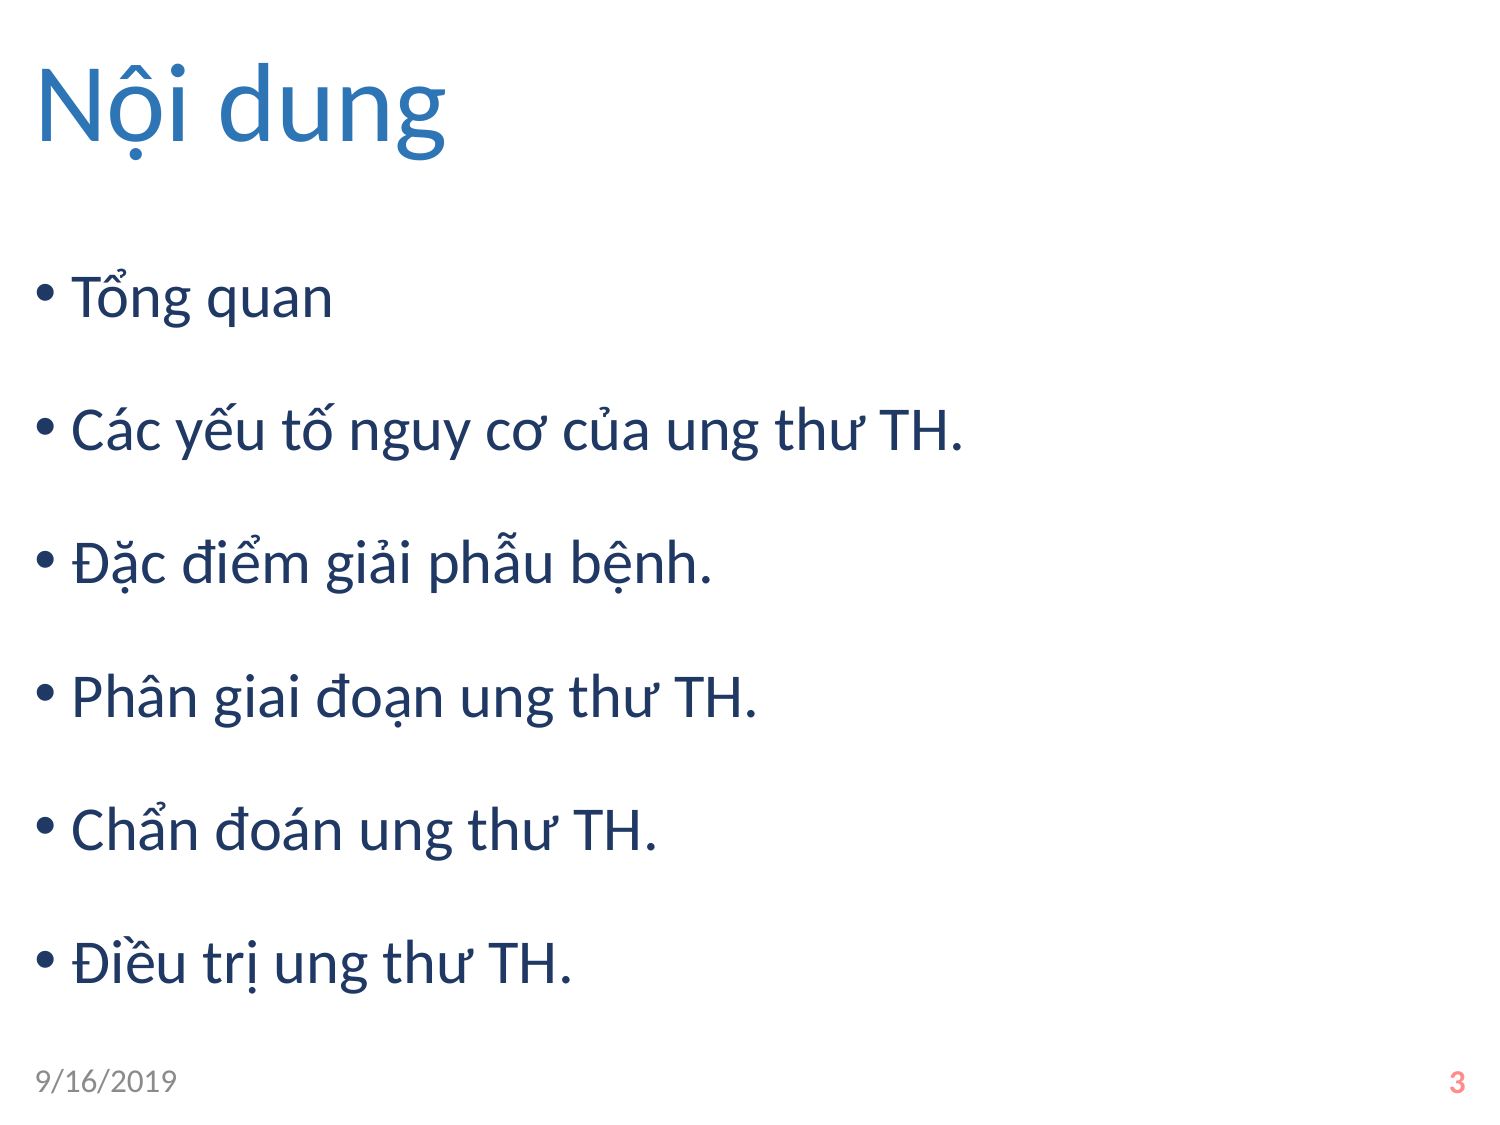

# Nội dung
Tổng quan
Các yếu tố nguy cơ của ung thư TH.
Đặc điểm giải phẫu bệnh.
Phân giai đoạn ung thư TH.
Chẩn đoán ung thư TH.
Điều trị ung thư TH.
9/16/2019
3